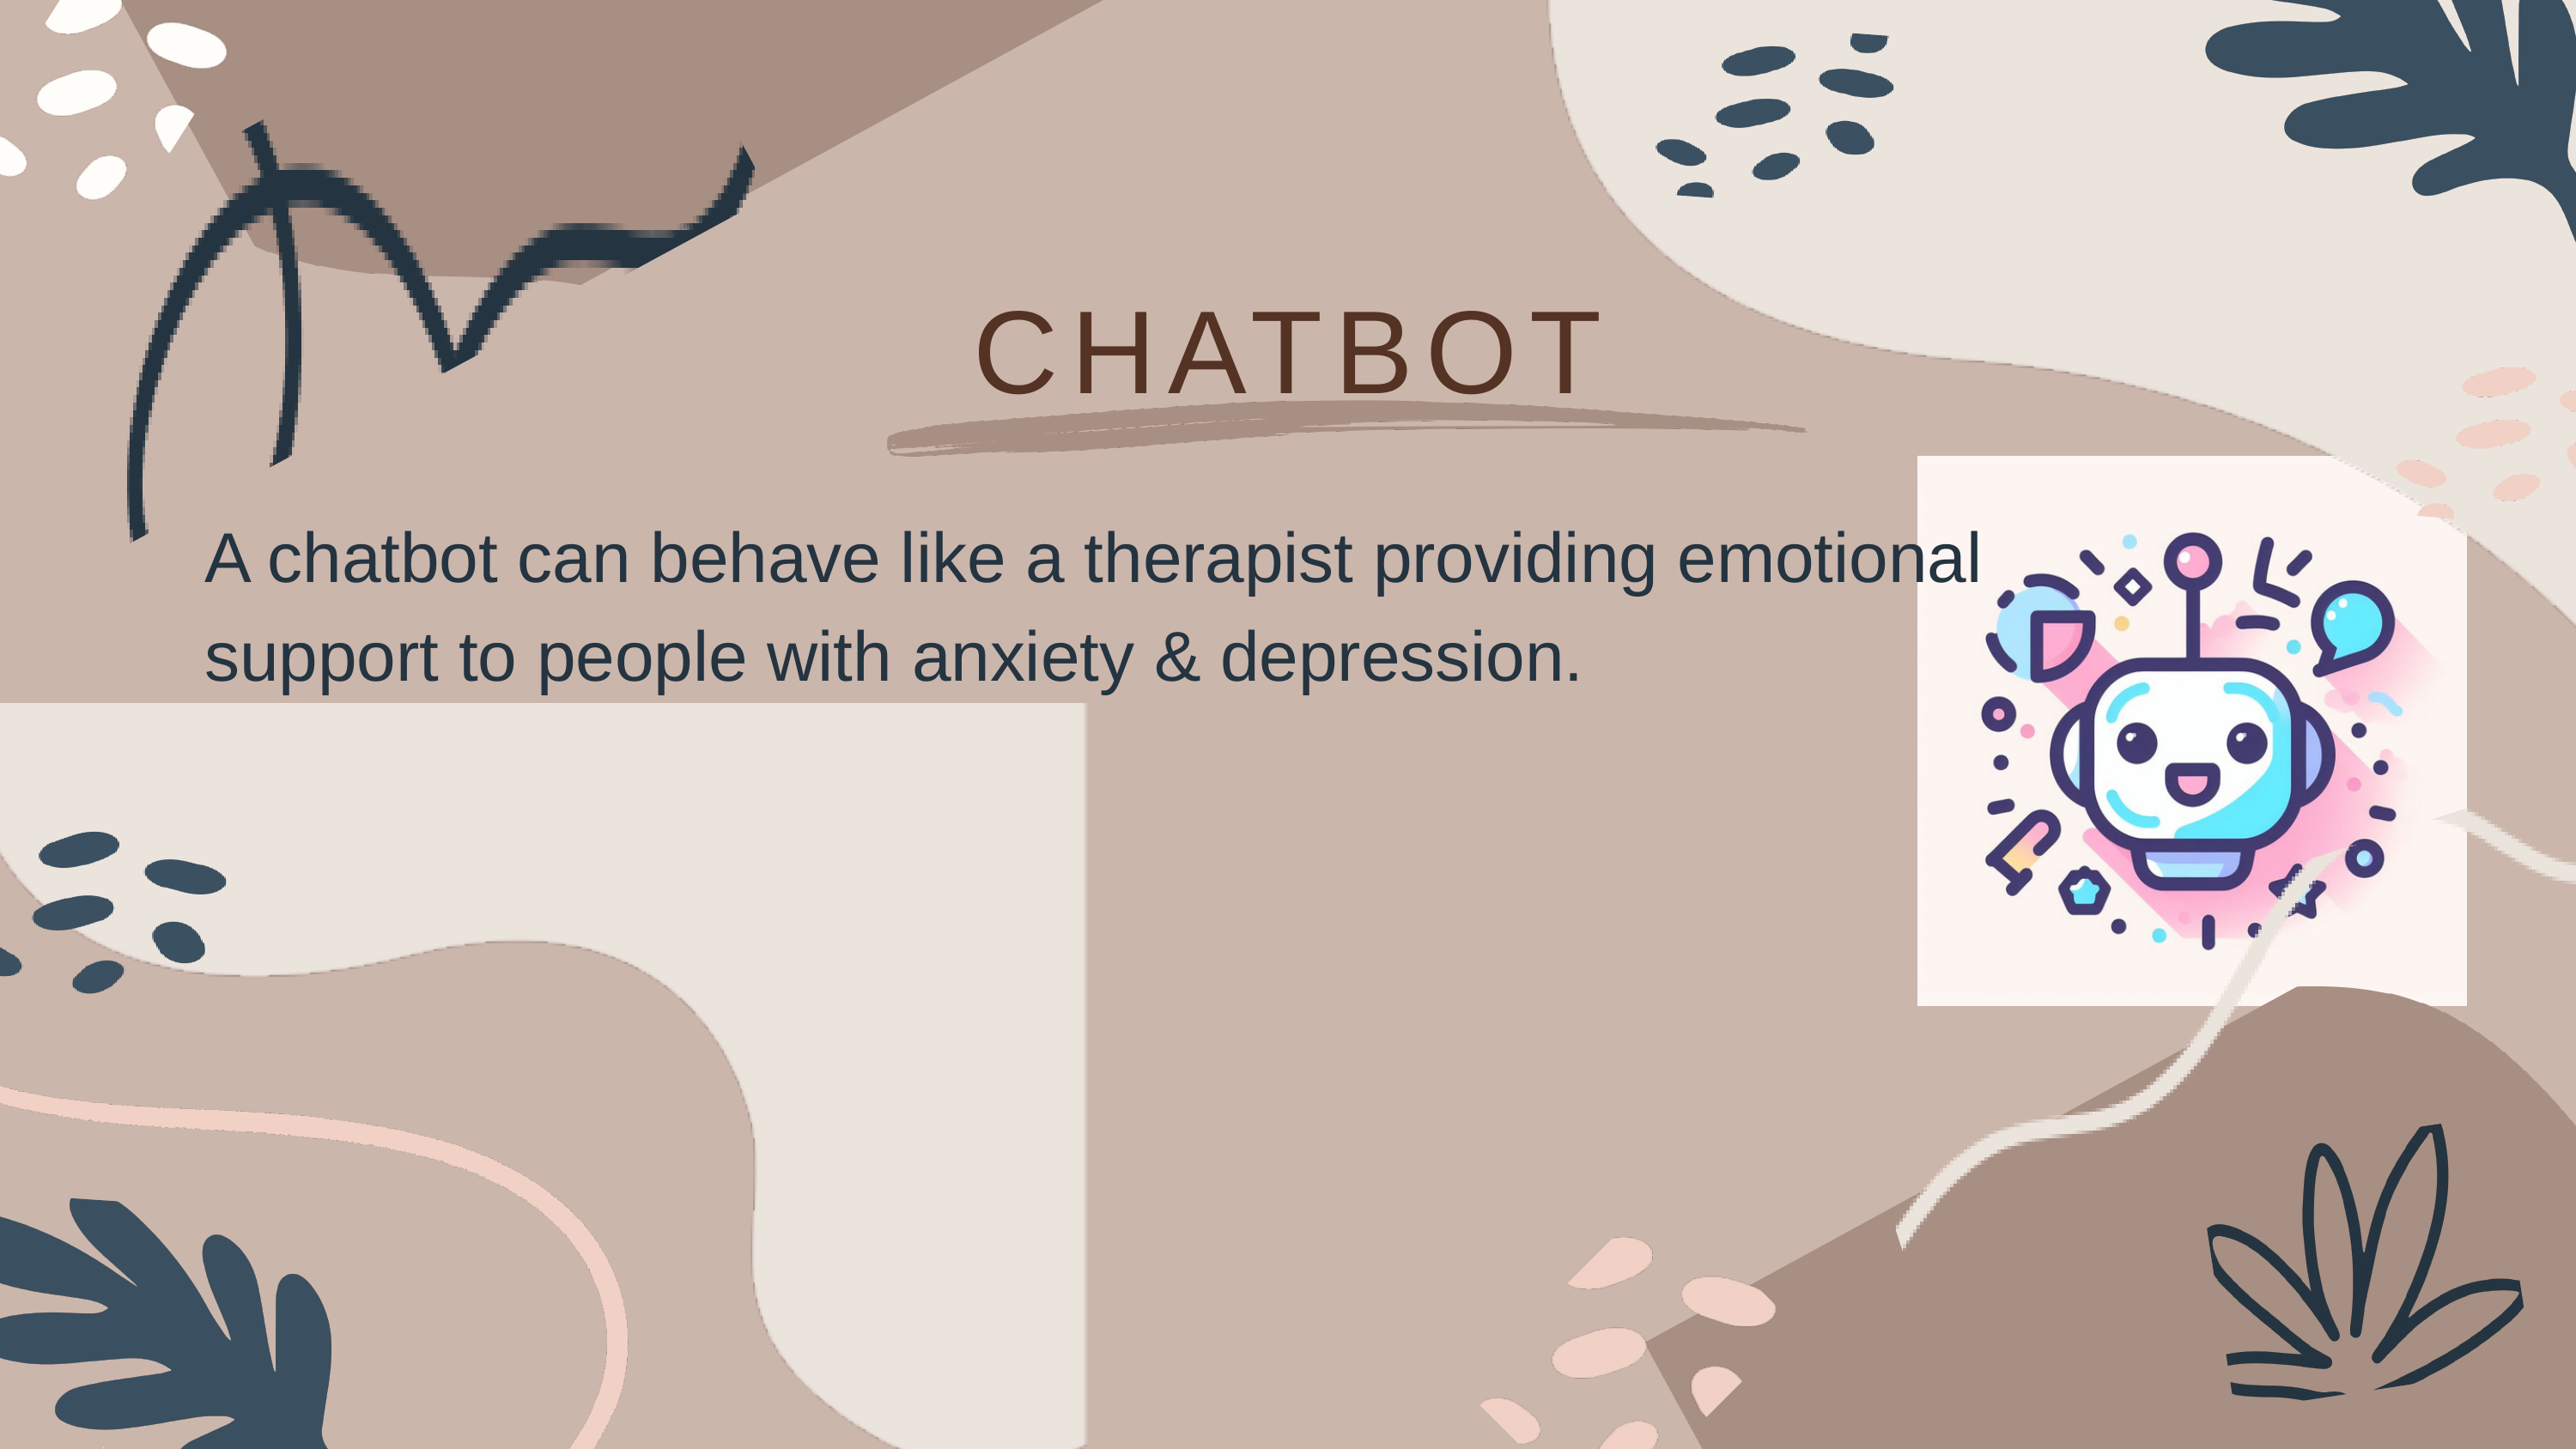

CHATBOT

A chatbot can behave like a therapist providing emotional support to people with anxiety & depression.